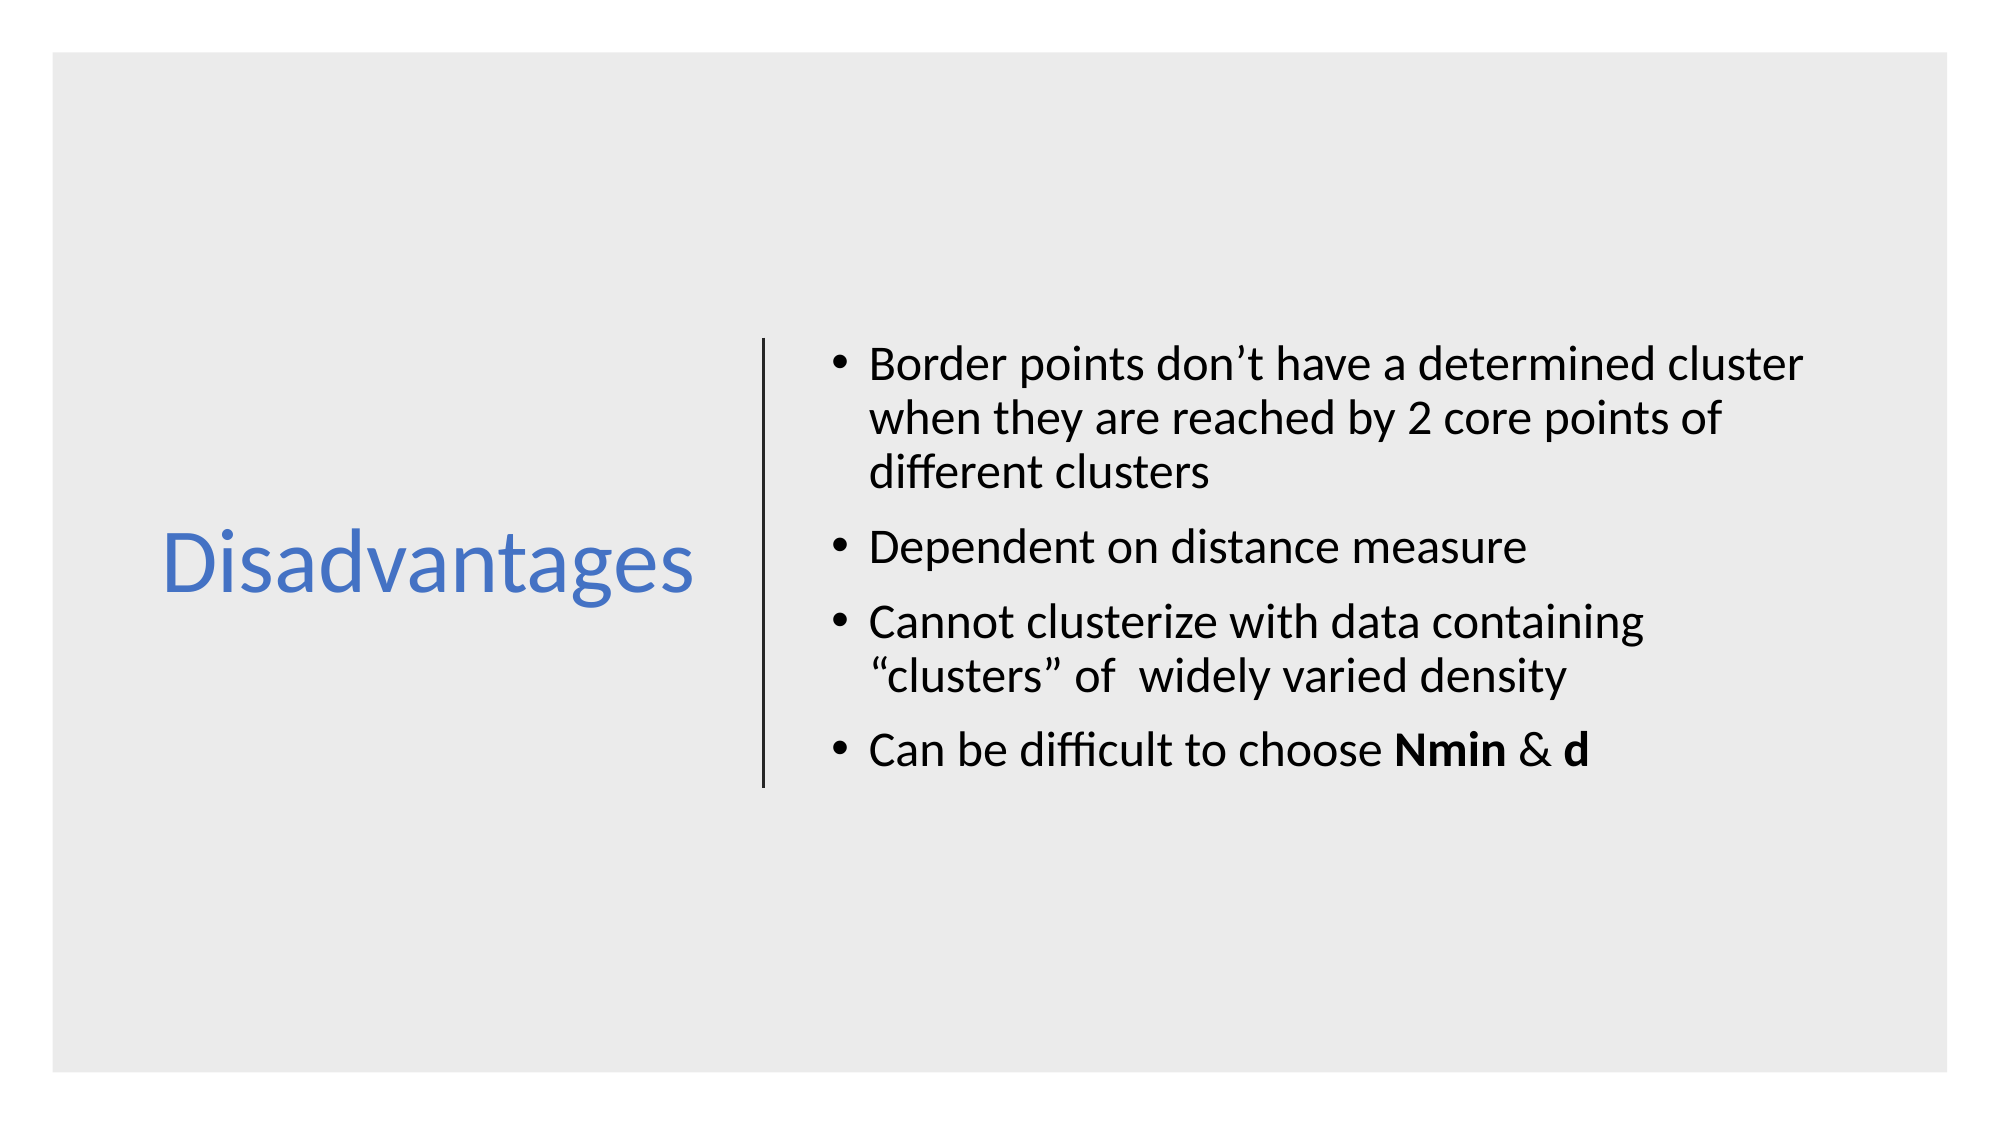

# Disadvantages
Border points don’t have a determined cluster when they are reached by 2 core points of different clusters
Dependent on distance measure
Cannot clusterize with data containing “clusters” of  widely varied density
Can be difficult to choose Nmin & d